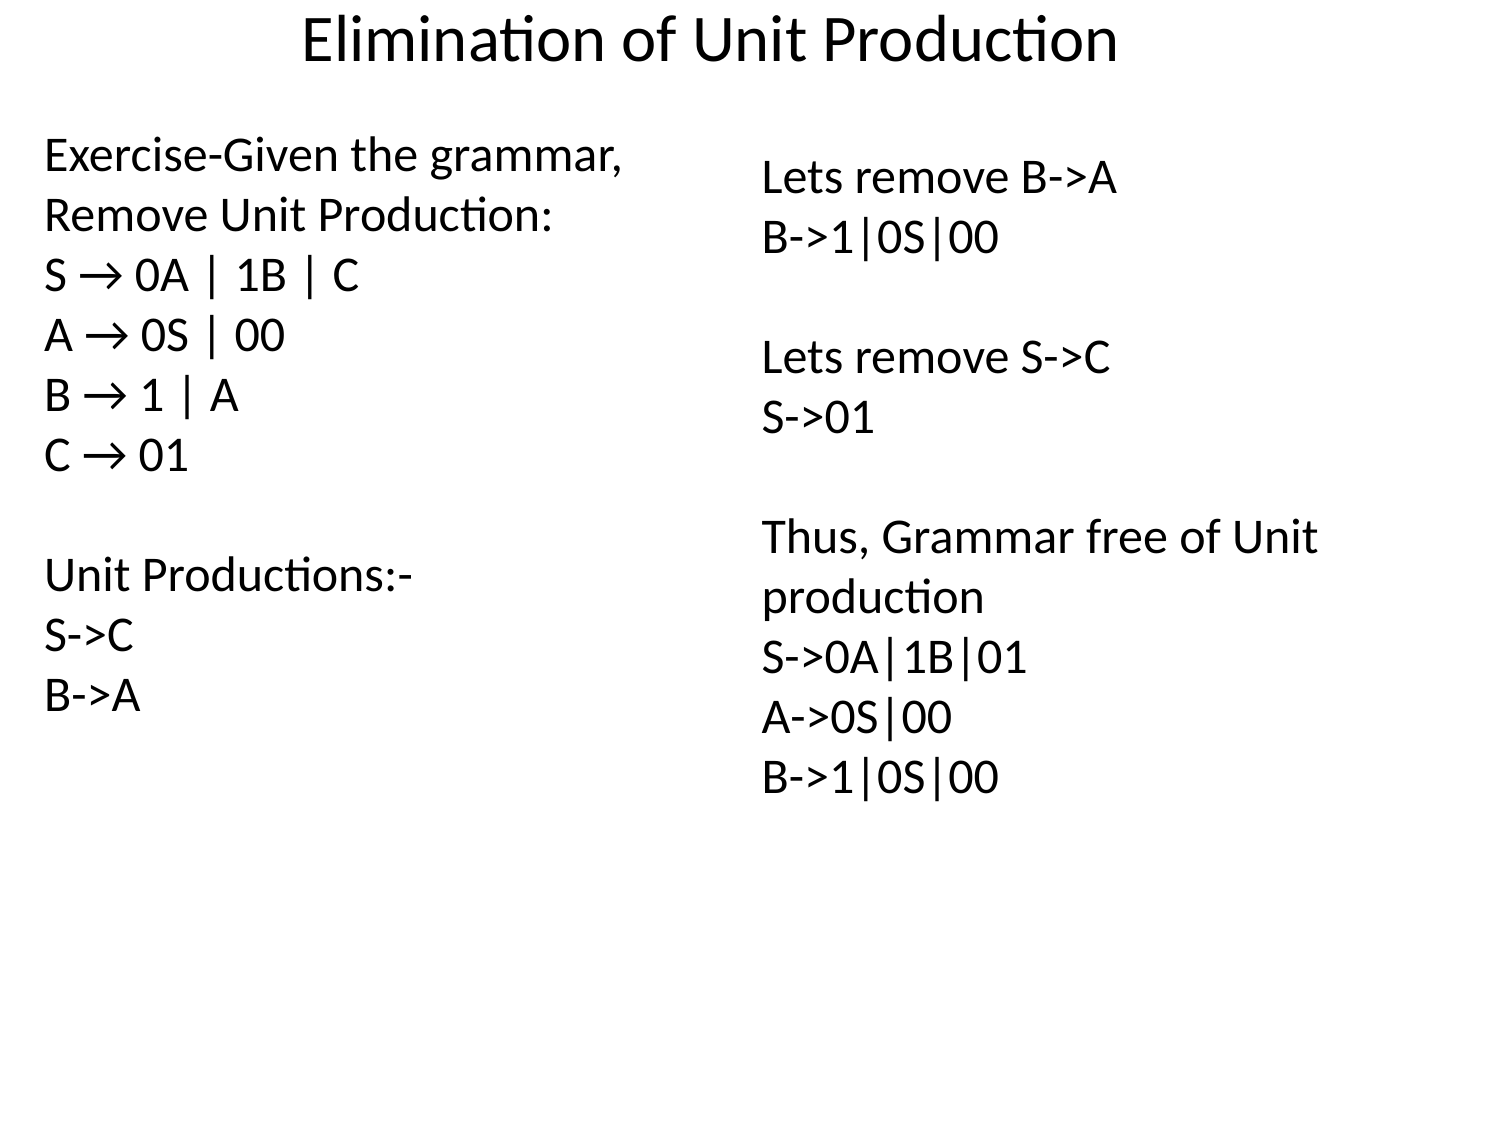

# Elimination of Unit Production

Lets remove B->A
B->1|0S|00

Lets remove S->C
S->01

Thus, Grammar free of Unit production
S->0A|1B|01
A->0S|00
B->1|0S|00

Exercise-Given the grammar, Remove Unit Production:
S → 0A | 1B | C
A → 0S | 00
B → 1 | A
C → 01

Unit Productions:-
S->C
B->A